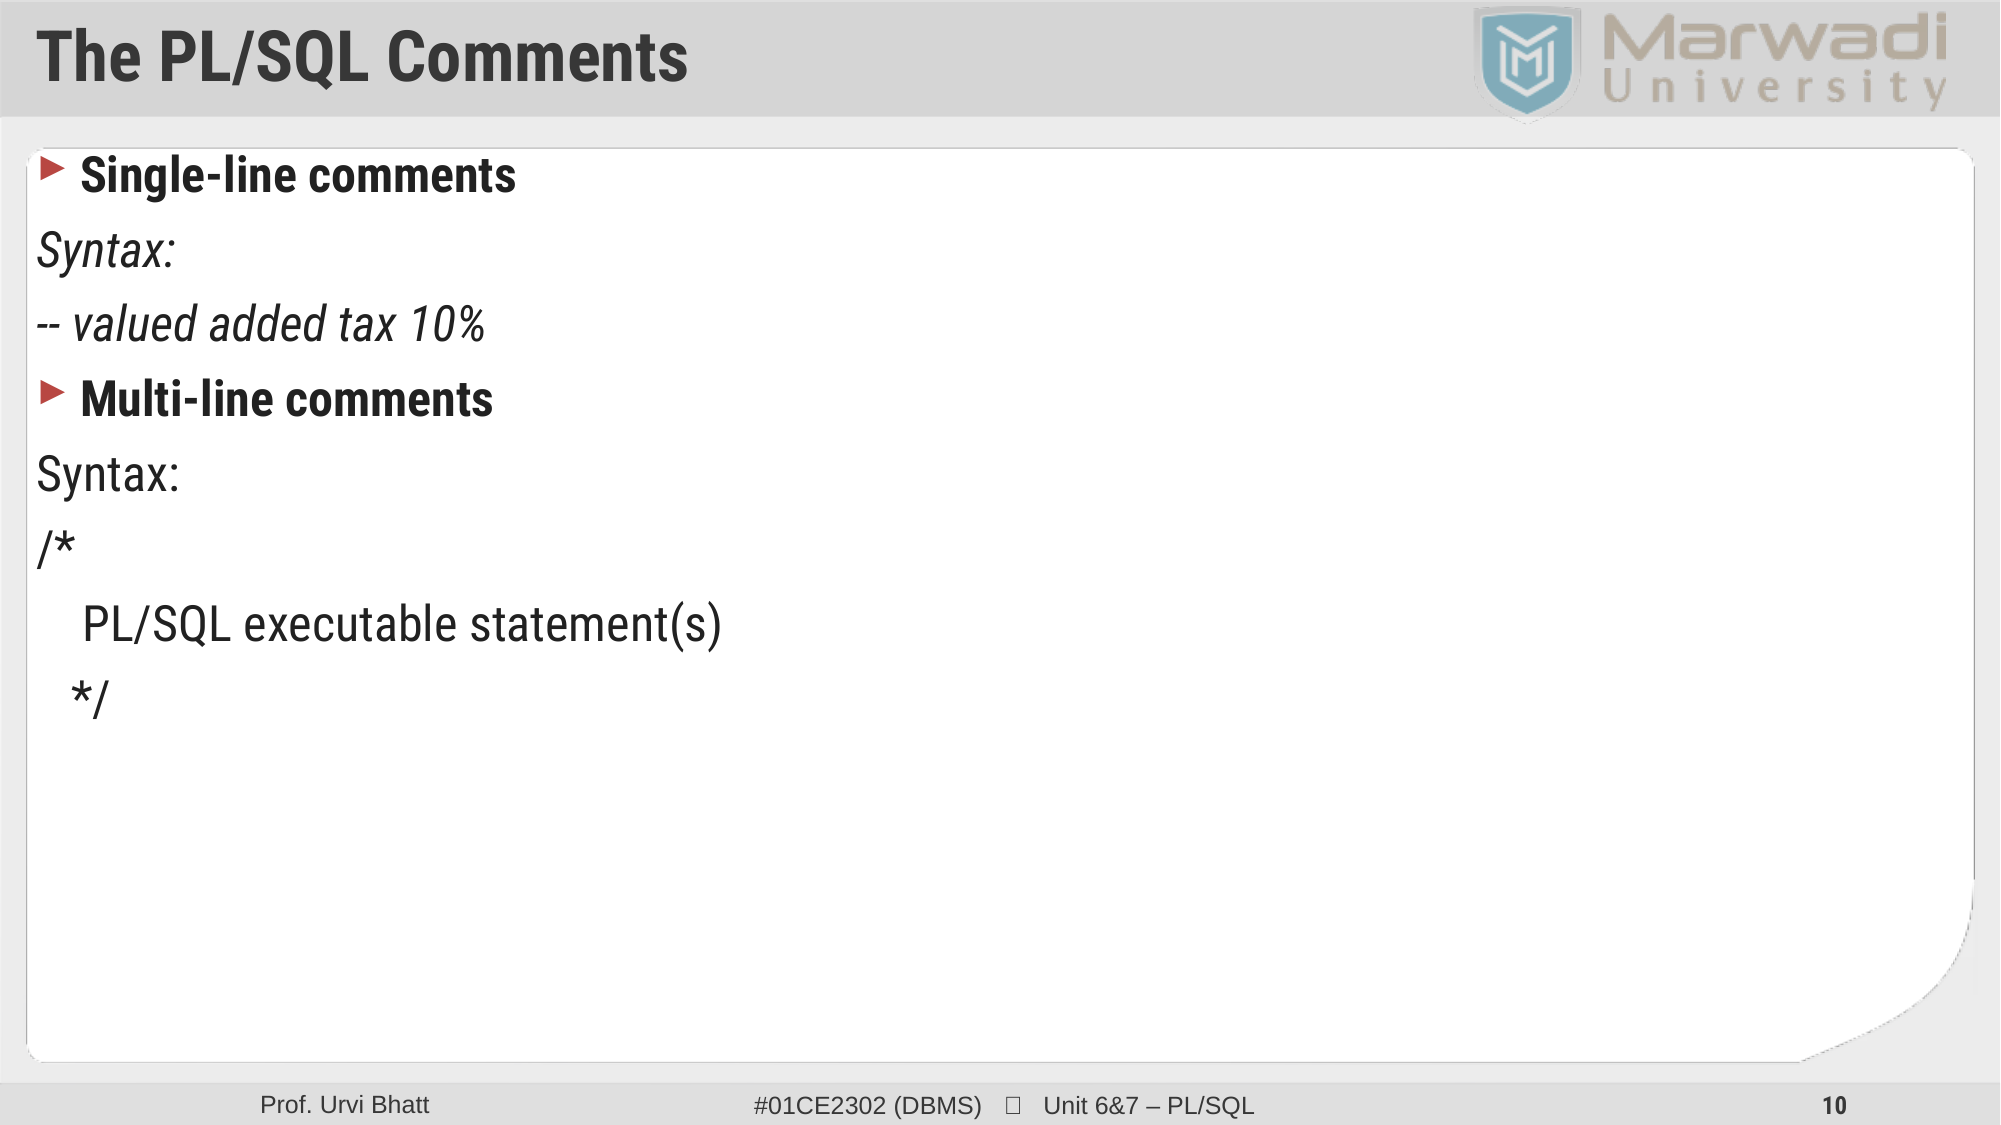

# The PL/SQL Comments
Single-line comments
Syntax:
-- valued added tax 10%
Multi-line comments
Syntax:
/*
    PL/SQL executable statement(s)
   */